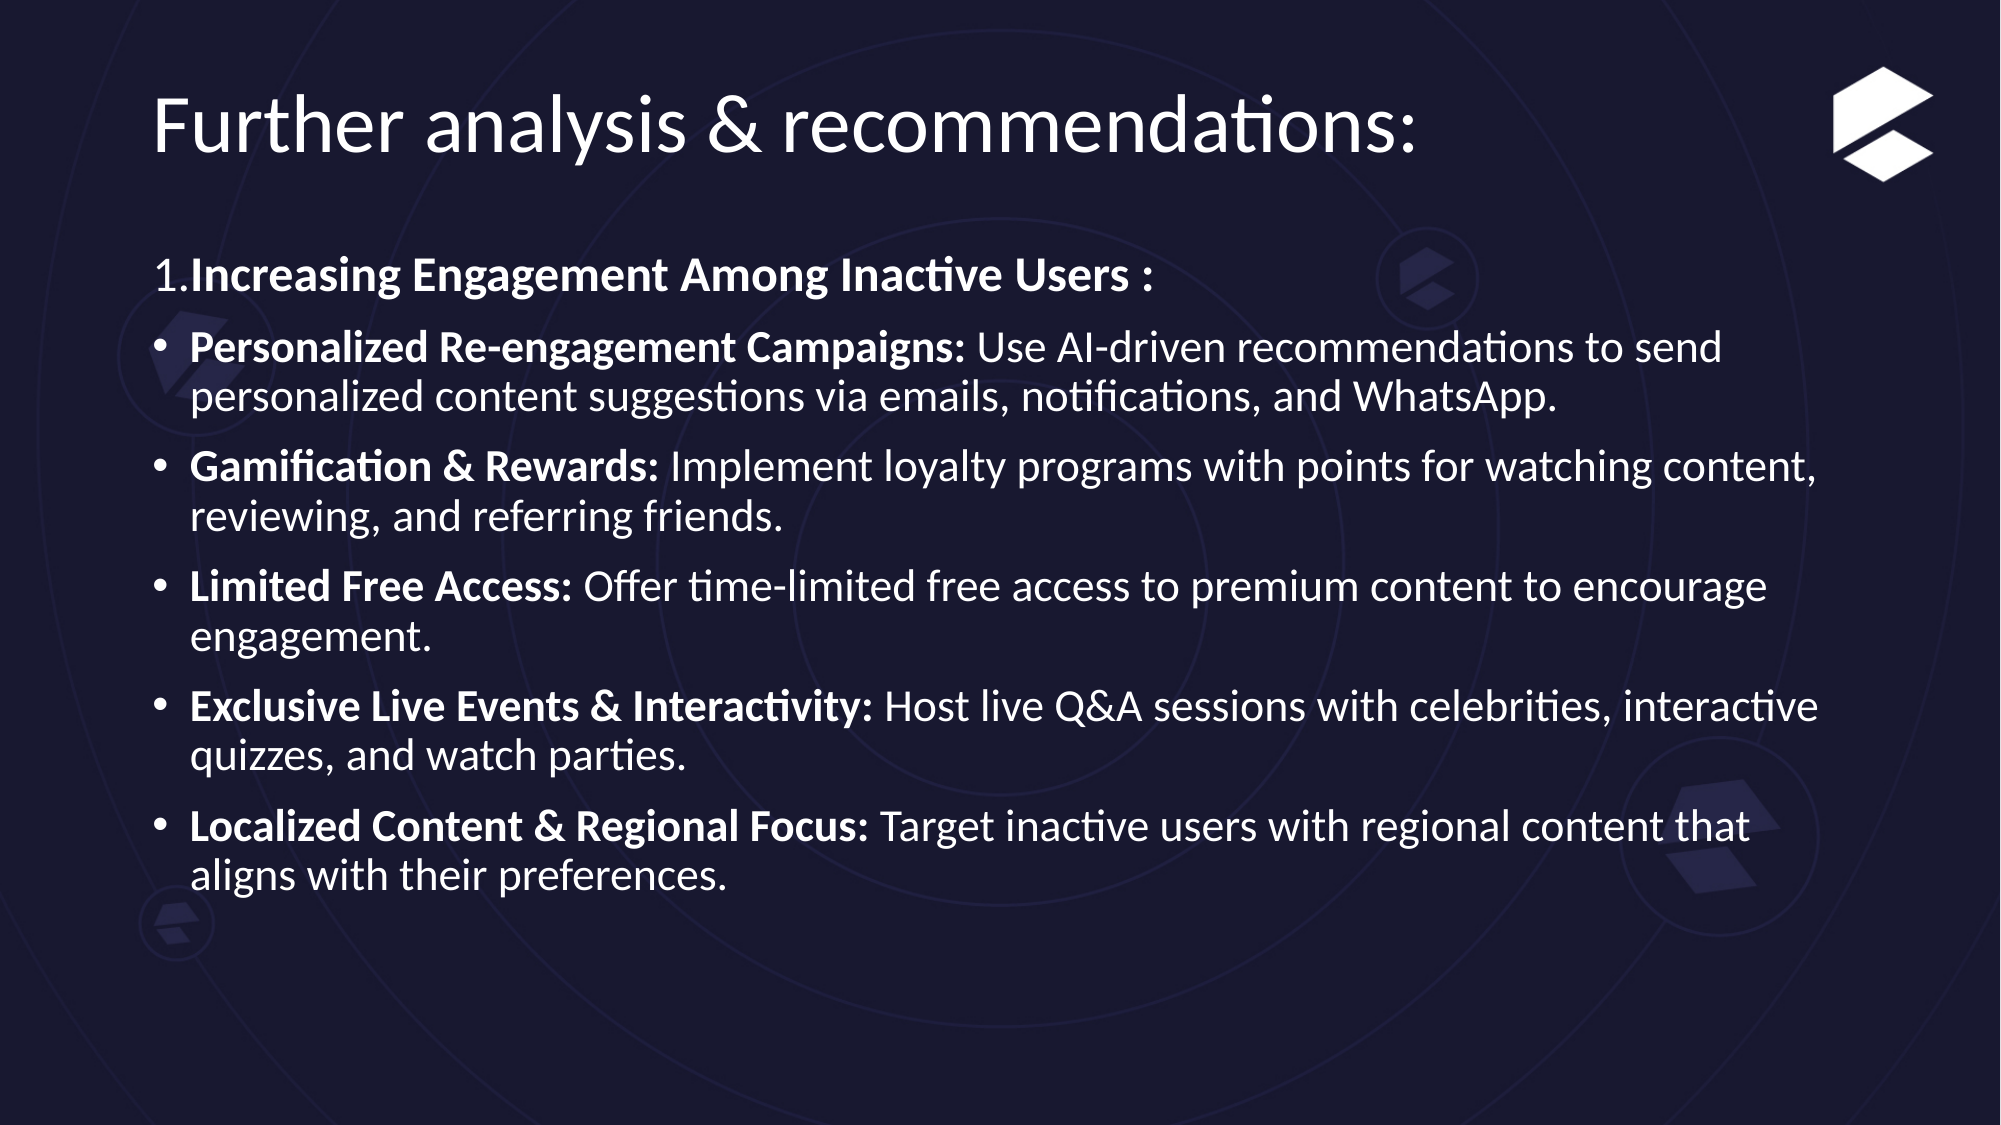

# Further analysis & recommendations:
1.Increasing Engagement Among Inactive Users :
Personalized Re-engagement Campaigns: Use AI-driven recommendations to send personalized content suggestions via emails, notifications, and WhatsApp.
Gamification & Rewards: Implement loyalty programs with points for watching content, reviewing, and referring friends.
Limited Free Access: Offer time-limited free access to premium content to encourage engagement.
Exclusive Live Events & Interactivity: Host live Q&A sessions with celebrities, interactive quizzes, and watch parties.
Localized Content & Regional Focus: Target inactive users with regional content that aligns with their preferences.